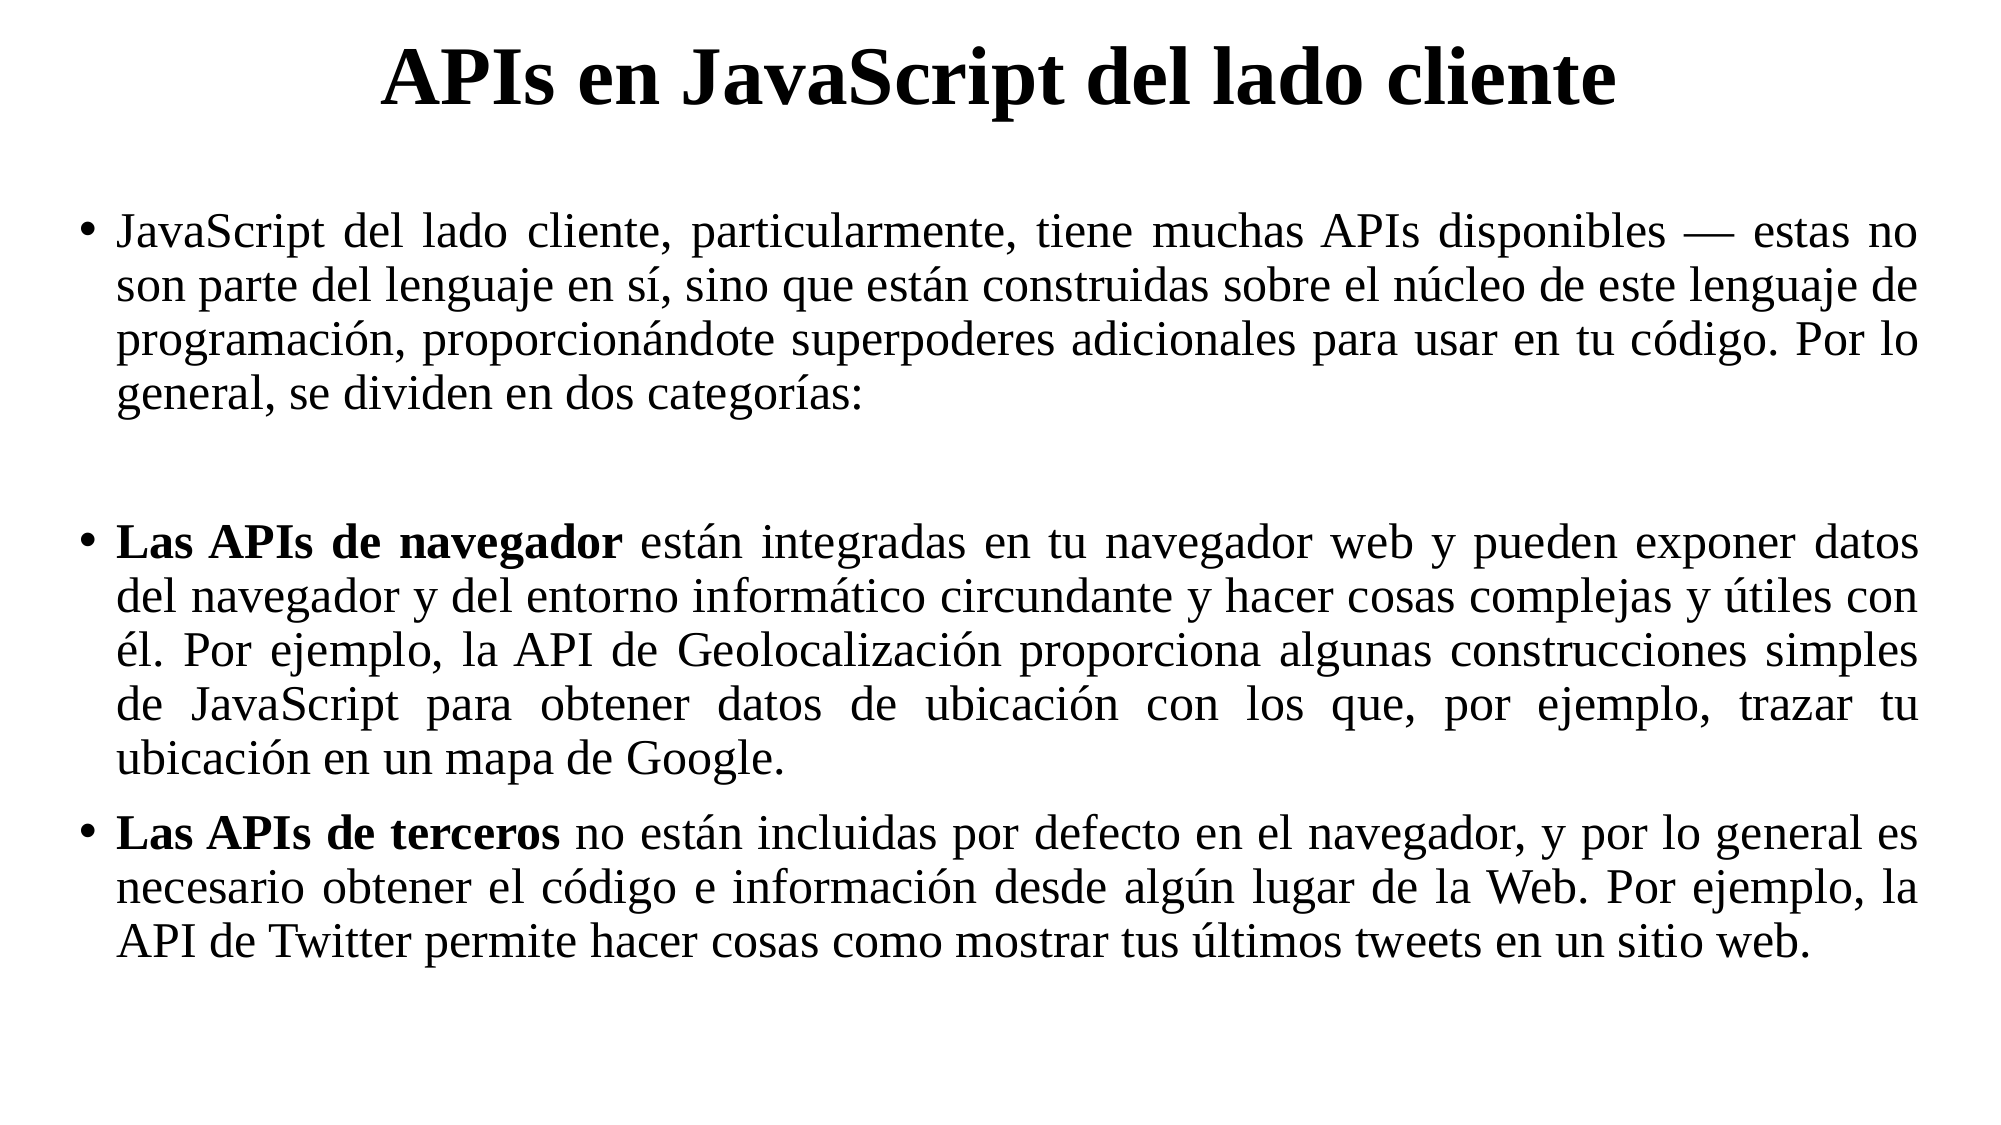

# APIs en JavaScript del lado cliente
JavaScript del lado cliente, particularmente, tiene muchas APIs disponibles — estas no son parte del lenguaje en sí, sino que están construidas sobre el núcleo de este lenguaje de programación, proporcionándote superpoderes adicionales para usar en tu código. Por lo general, se dividen en dos categorías:

Las APIs de navegador están integradas en tu navegador web y pueden exponer datos del navegador y del entorno informático circundante y hacer cosas complejas y útiles con él. Por ejemplo, la API de Geolocalización proporciona algunas construcciones simples de JavaScript para obtener datos de ubicación con los que, por ejemplo, trazar tu ubicación en un mapa de Google.
Las APIs de terceros no están incluidas por defecto en el navegador, y por lo general es necesario obtener el código e información desde algún lugar de la Web. Por ejemplo, la API de Twitter permite hacer cosas como mostrar tus últimos tweets en un sitio web.